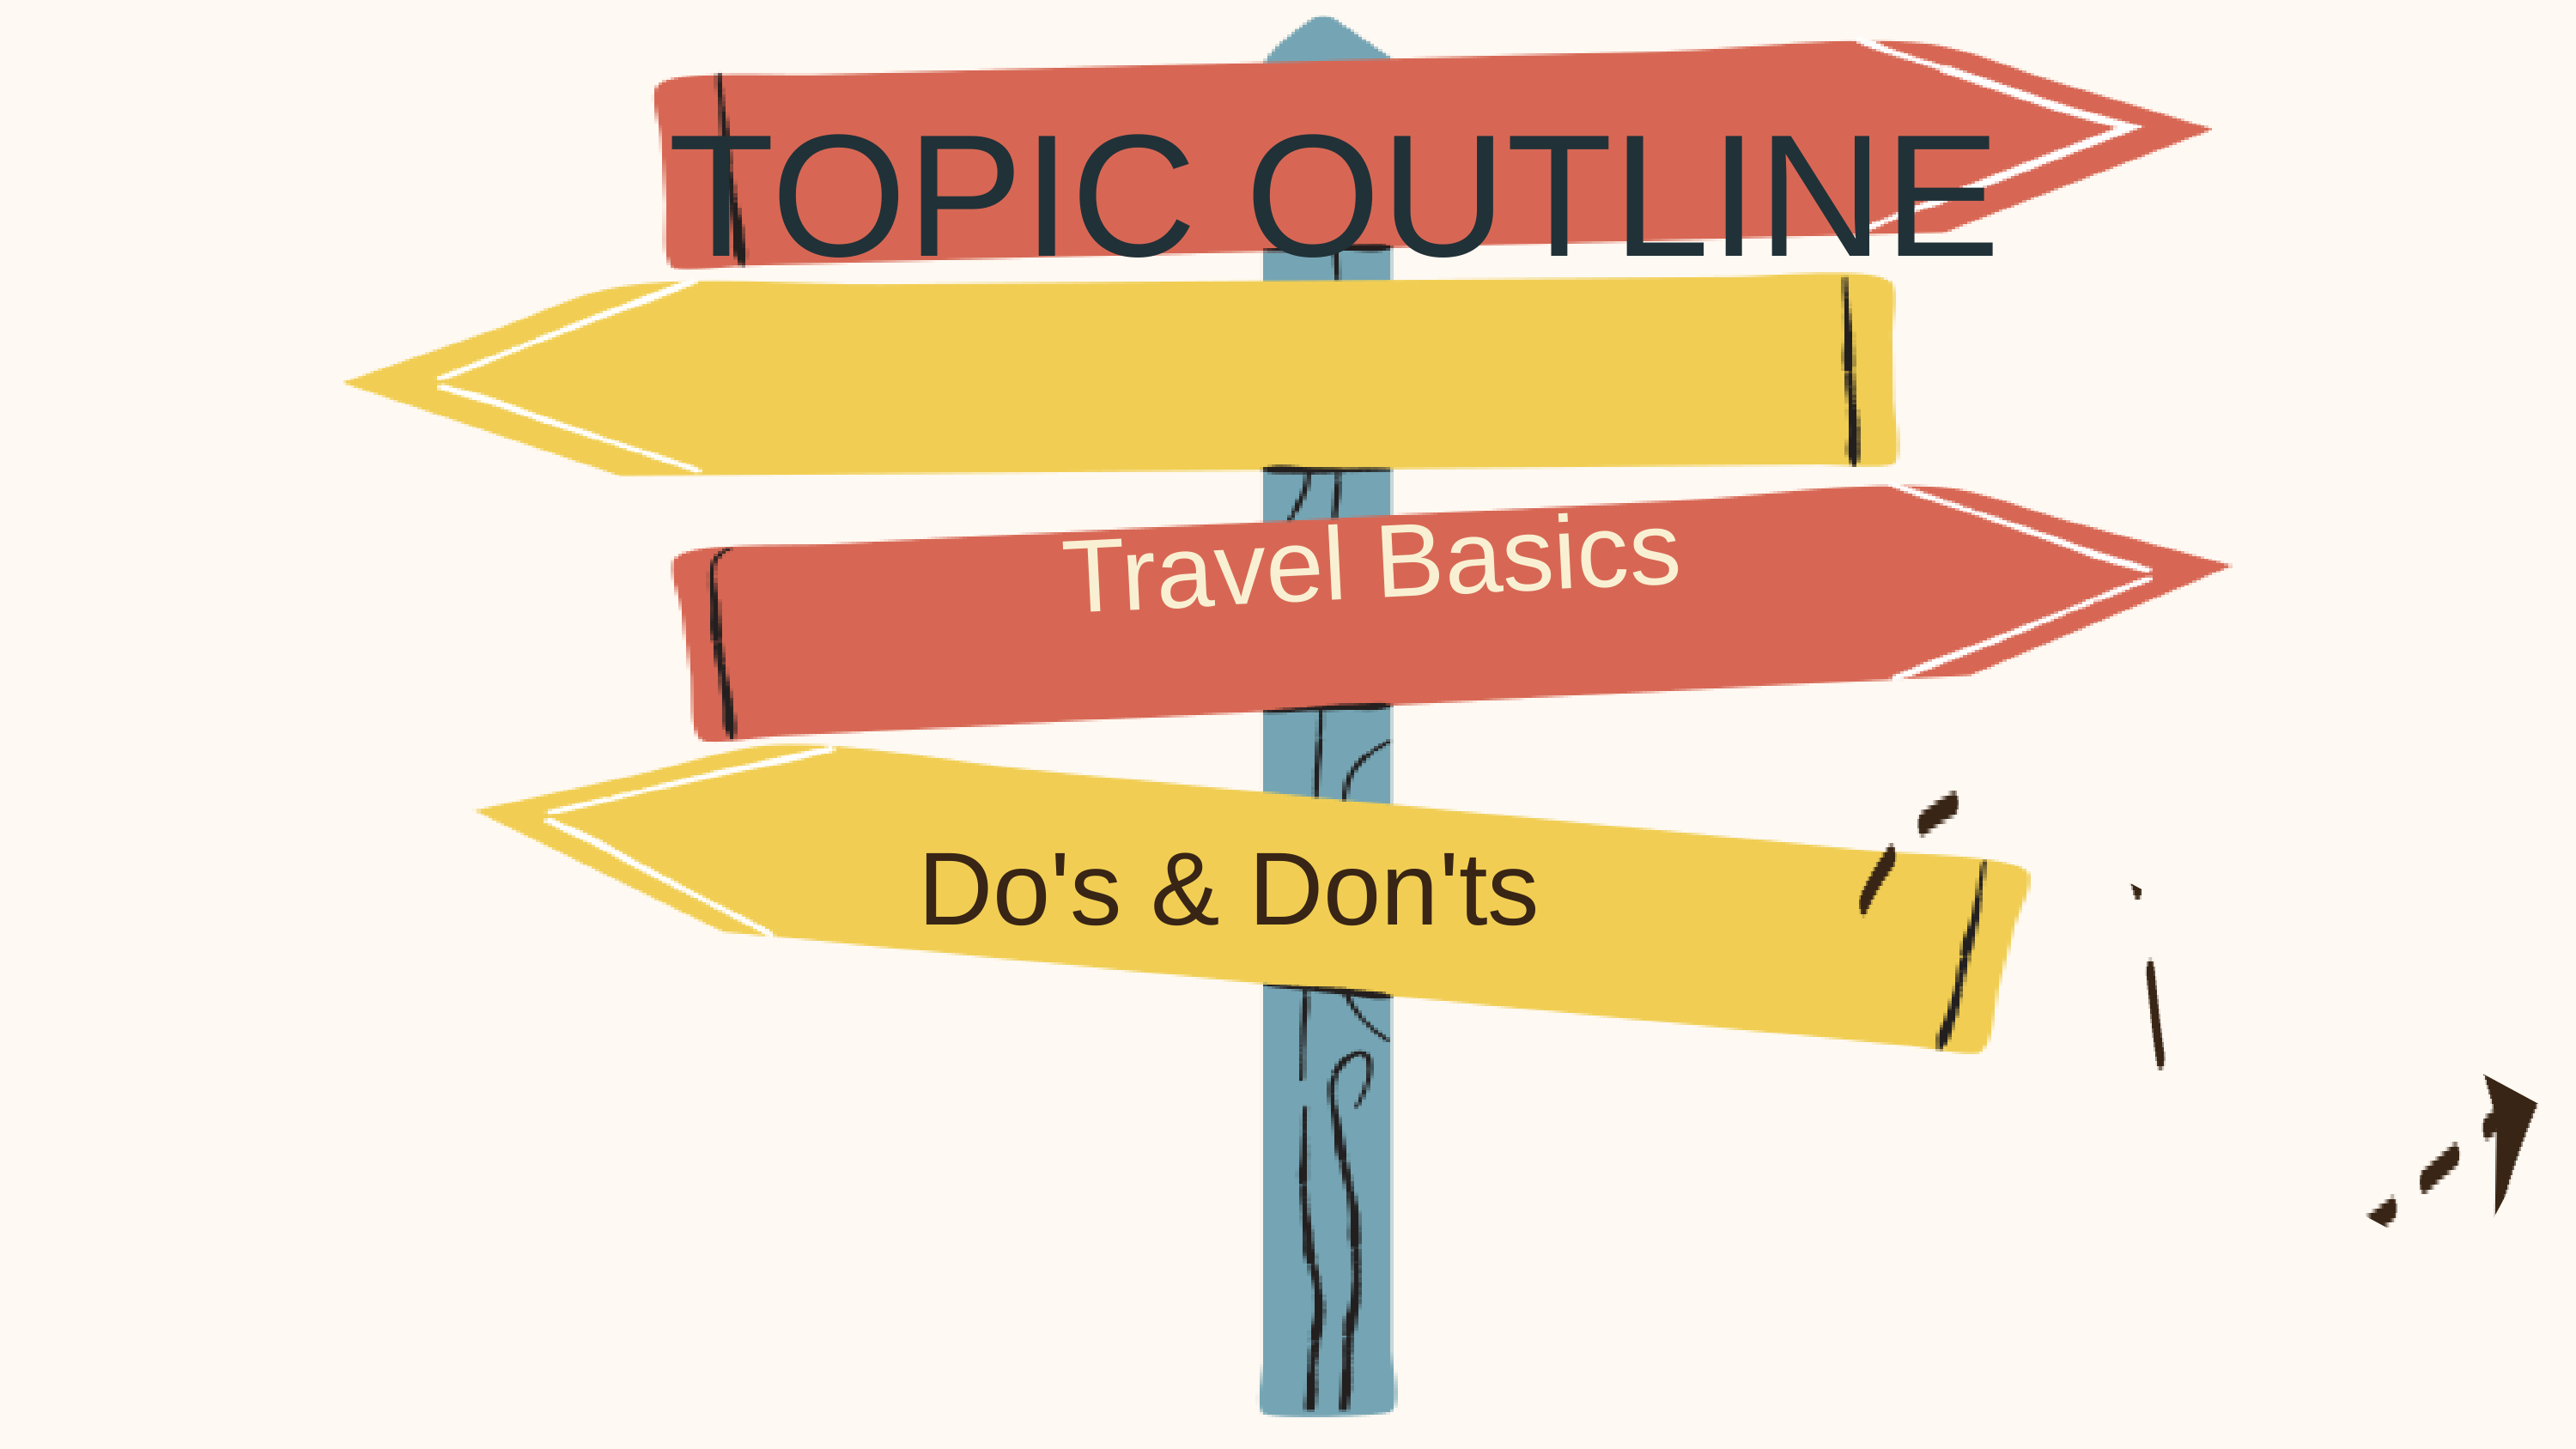

TOPIC OUTLINE
Travel Basics
Do's & Don'ts